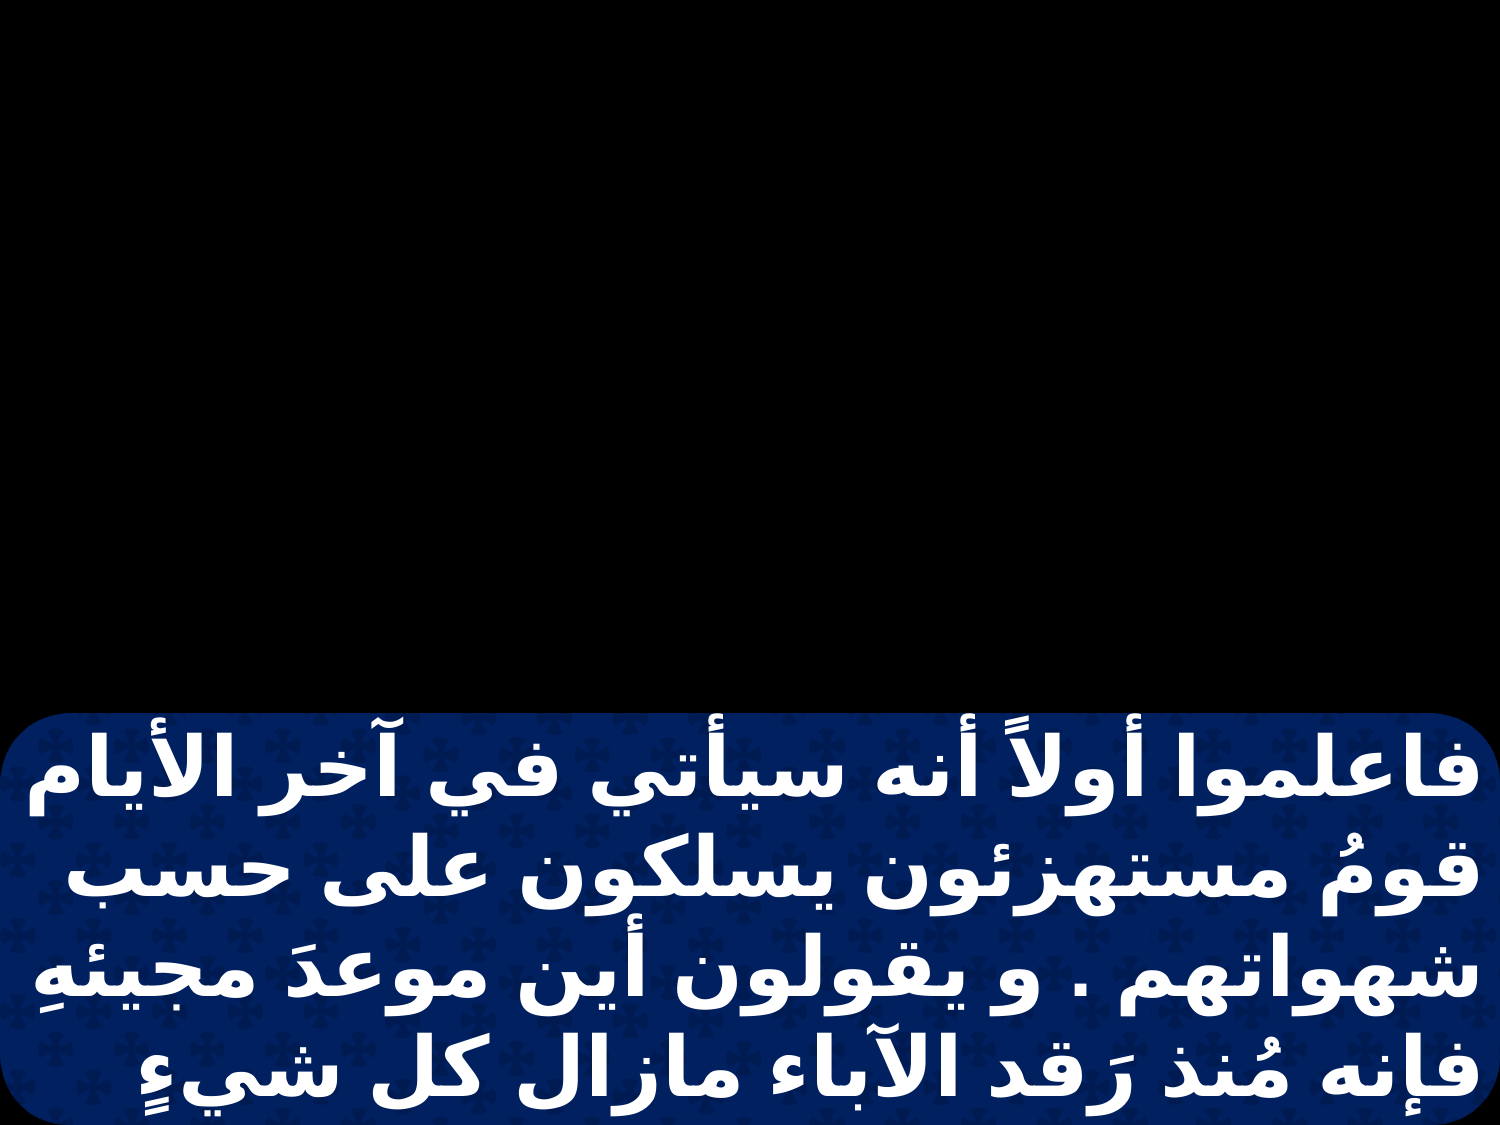

فاعلموا أولاً أنه سيأتي في آخر الأيام قومُ مستهزئون يسلكون على حسب شهواتهم . و يقولون أين موعدَ مجيئهِ فإنه مُنذ رَقد الآباء مازال كل شيءٍ علي ما كان عليه